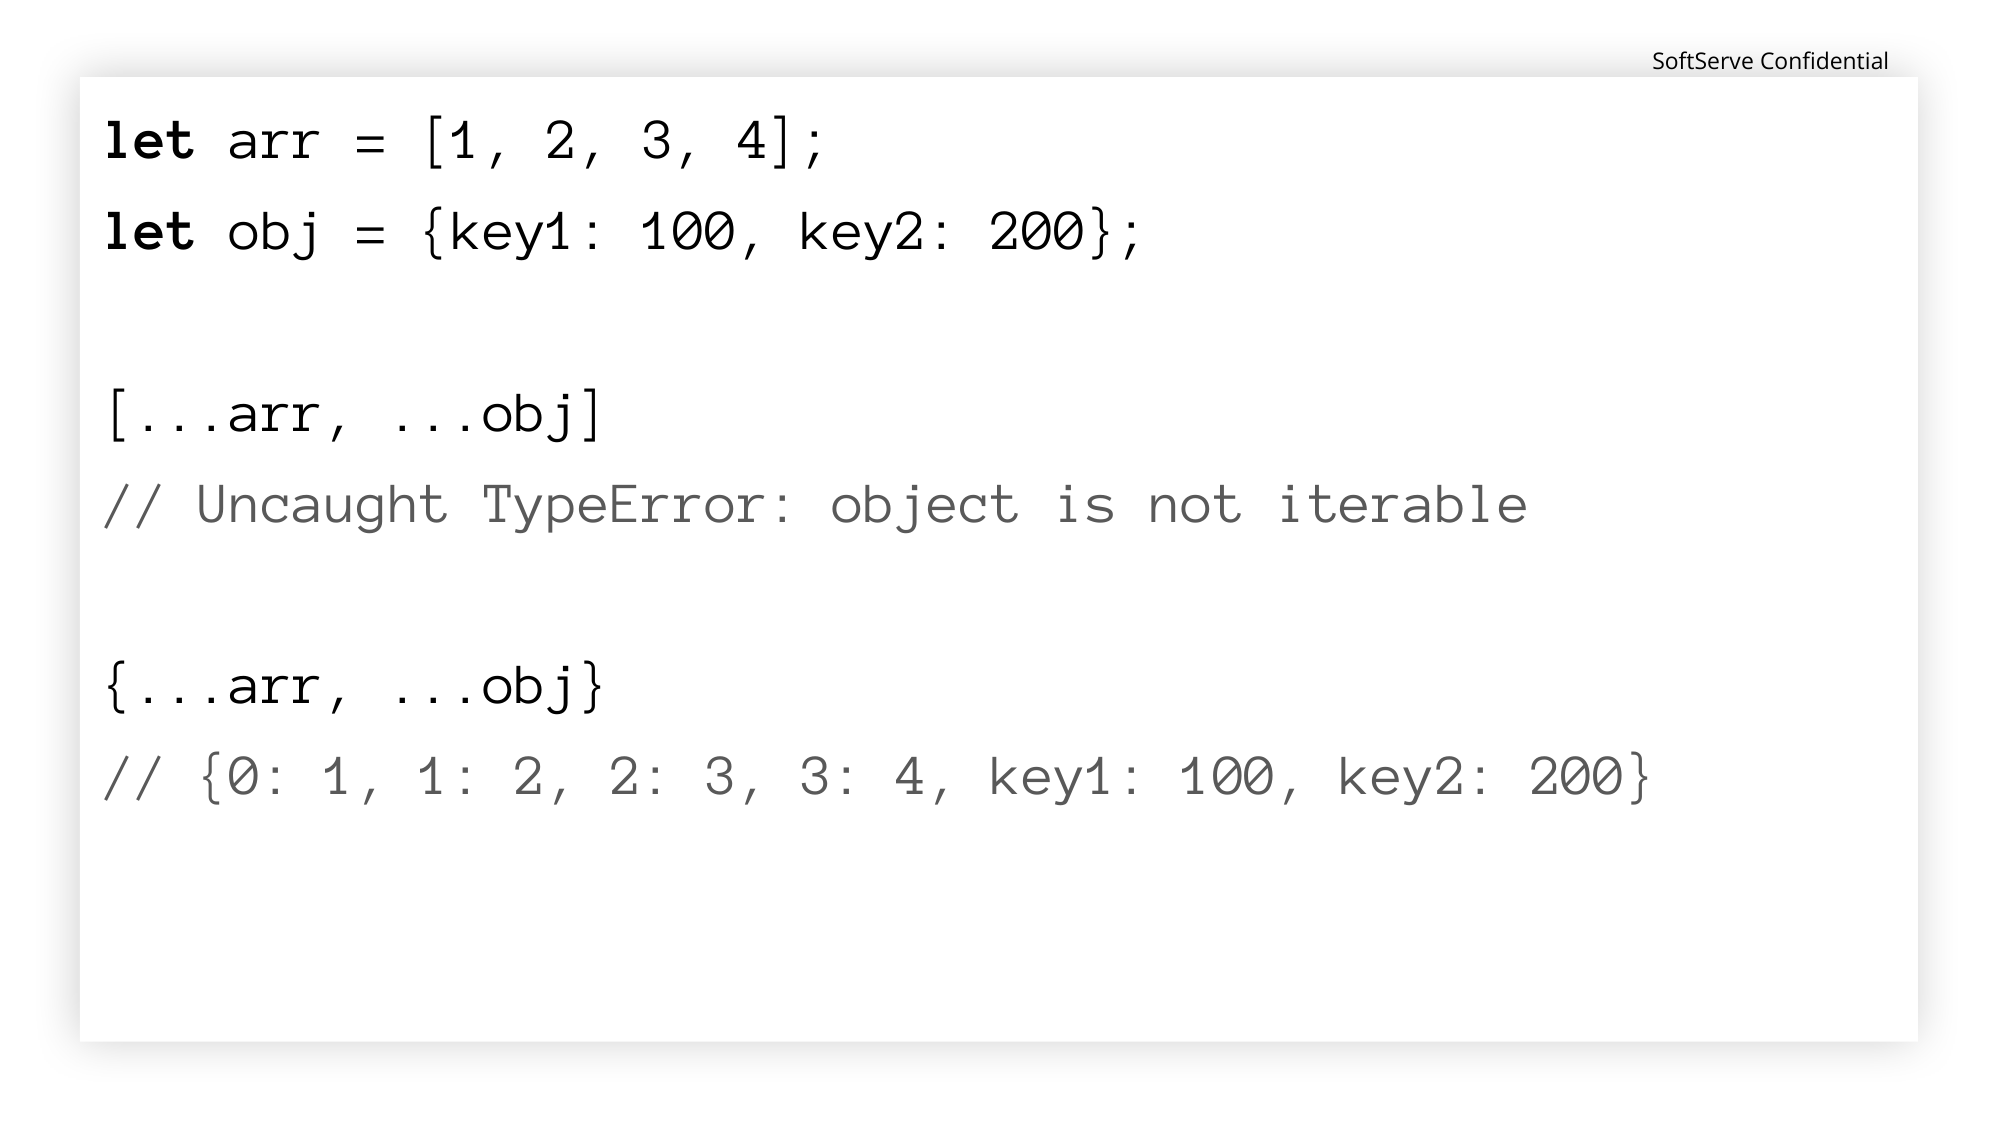

let arr = [1, 2, 3, 4];
let obj = {key1: 100, key2: 200};

[...arr, ...obj]
// Uncaught TypeError: object is not iterable

{...arr, ...obj}
// {0: 1, 1: 2, 2: 3, 3: 4, key1: 100, key2: 200}